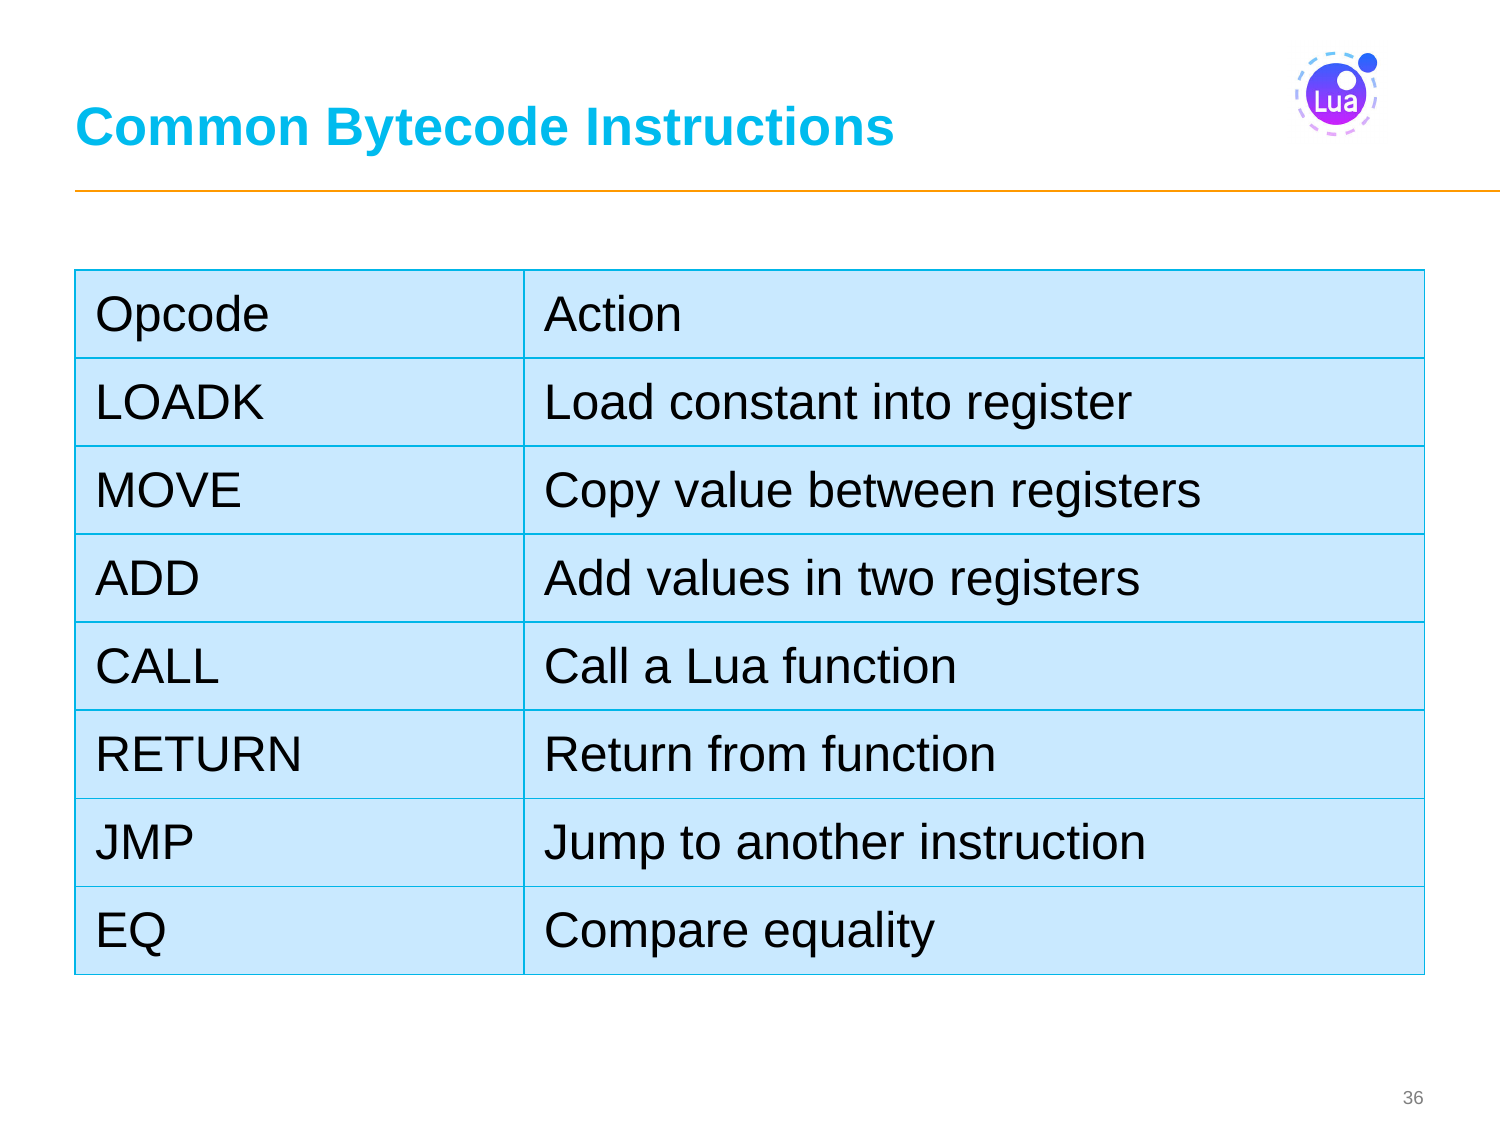

# Common Bytecode Instructions
| Opcode | Action |
| --- | --- |
| LOADK | Load constant into register |
| MOVE | Copy value between registers |
| ADD | Add values in two registers |
| CALL | Call a Lua function |
| RETURN | Return from function |
| JMP | Jump to another instruction |
| EQ | Compare equality |